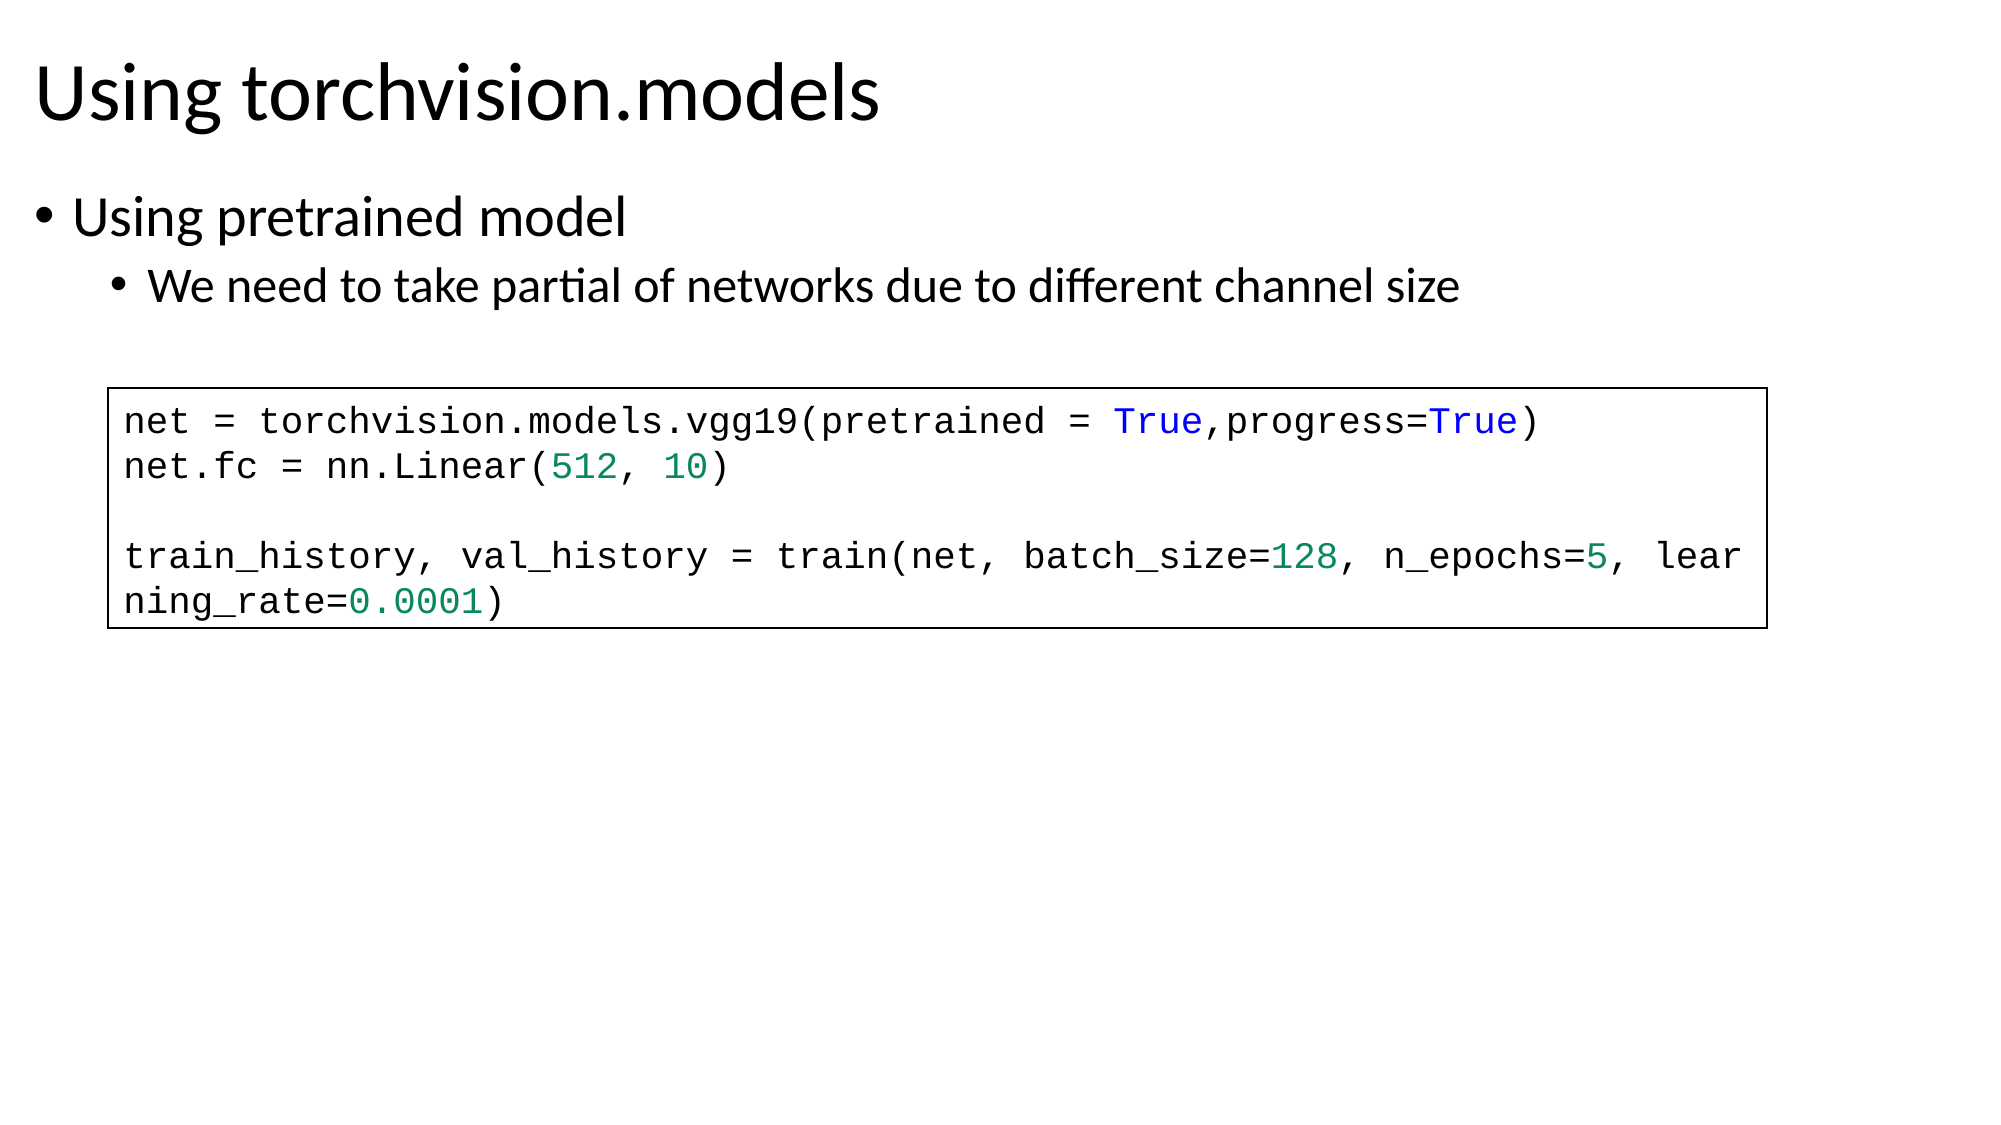

# Using torchvision.models
Using pretrained model
We need to take partial of networks due to different channel size

net = torchvision.models.vgg19(pretrained = True,progress=True)
net.fc = nn.Linear(512, 10)
train_history, val_history = train(net, batch_size=128, n_epochs=5, learning_rate=0.0001)